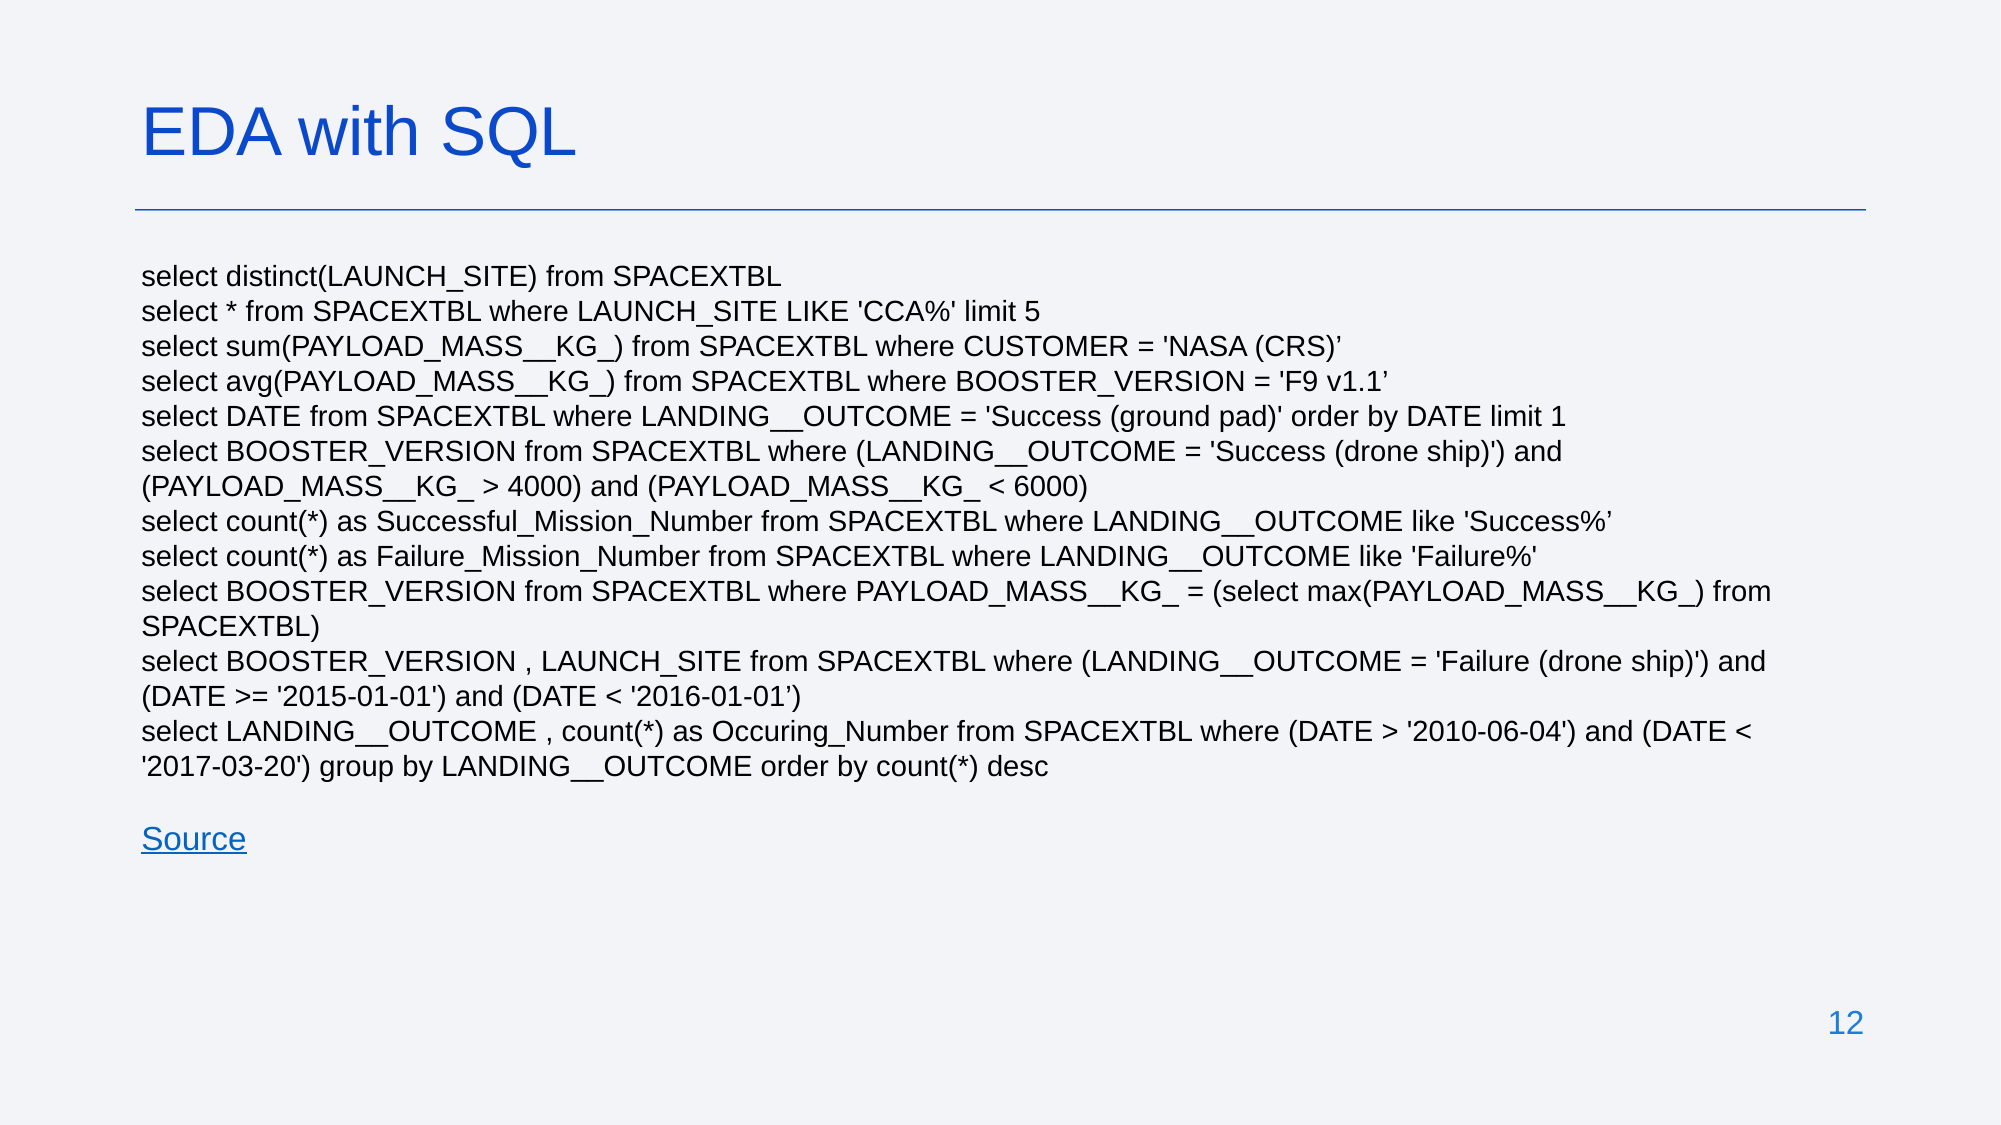

EDA with SQL
select distinct(LAUNCH_SITE) from SPACEXTBL
select * from SPACEXTBL where LAUNCH_SITE LIKE 'CCA%' limit 5
select sum(PAYLOAD_MASS__KG_) from SPACEXTBL where CUSTOMER = 'NASA (CRS)’
select avg(PAYLOAD_MASS__KG_) from SPACEXTBL where BOOSTER_VERSION = 'F9 v1.1’
select DATE from SPACEXTBL where LANDING__OUTCOME = 'Success (ground pad)' order by DATE limit 1
select BOOSTER_VERSION from SPACEXTBL where (LANDING__OUTCOME = 'Success (drone ship)') and (PAYLOAD_MASS__KG_ > 4000) and (PAYLOAD_MASS__KG_ < 6000)
select count(*) as Successful_Mission_Number from SPACEXTBL where LANDING__OUTCOME like 'Success%’
select count(*) as Failure_Mission_Number from SPACEXTBL where LANDING__OUTCOME like 'Failure%'
select BOOSTER_VERSION from SPACEXTBL where PAYLOAD_MASS__KG_ = (select max(PAYLOAD_MASS__KG_) from SPACEXTBL)
select BOOSTER_VERSION , LAUNCH_SITE from SPACEXTBL where (LANDING__OUTCOME = 'Failure (drone ship)') and (DATE >= '2015-01-01') and (DATE < '2016-01-01’)
select LANDING__OUTCOME , count(*) as Occuring_Number from SPACEXTBL where (DATE > '2010-06-04') and (DATE < '2017-03-20') group by LANDING__OUTCOME order by count(*) desc

Source
12